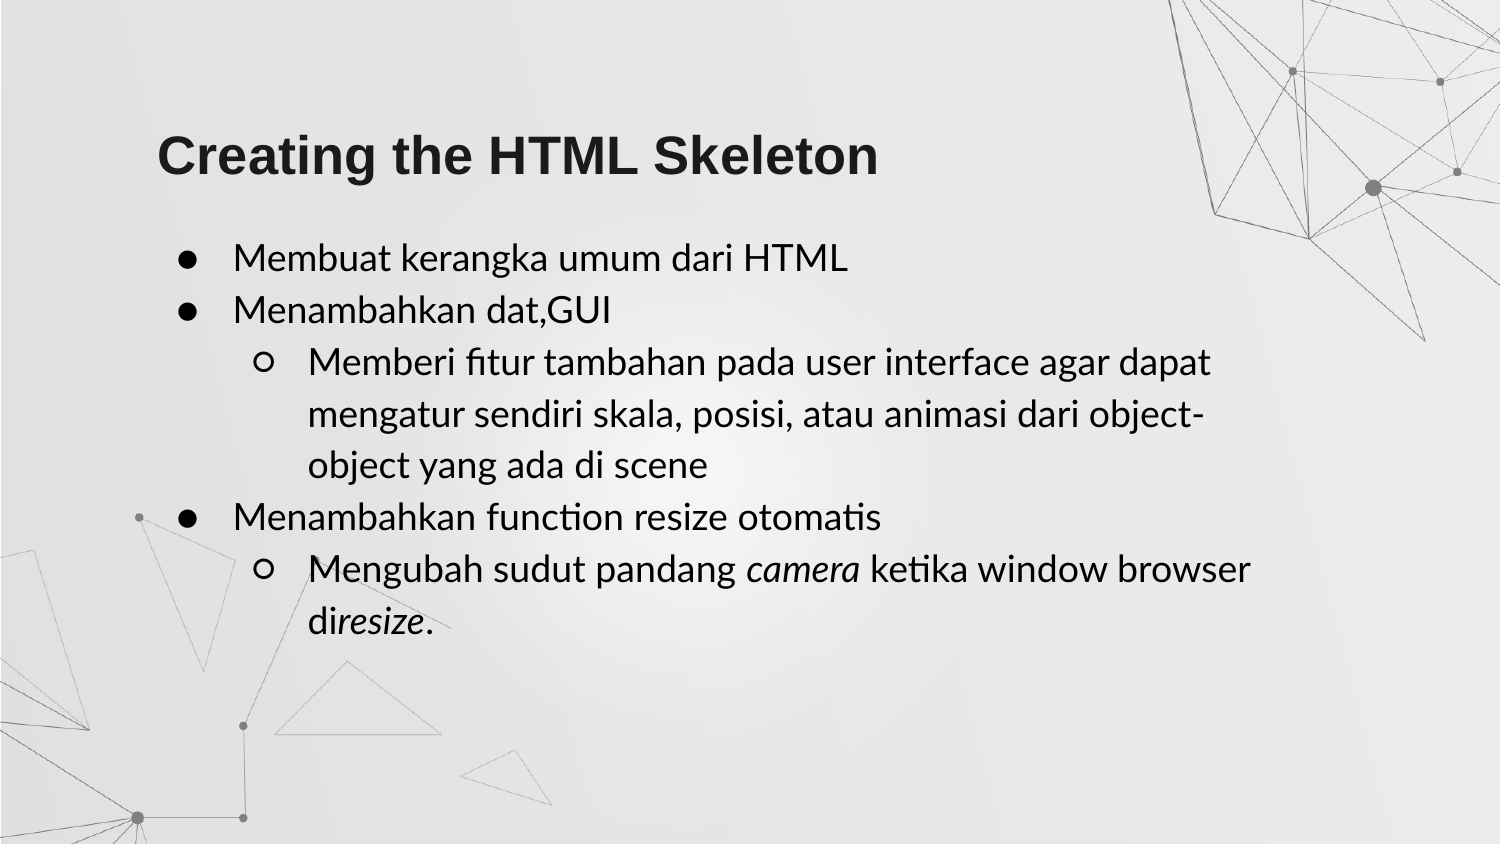

Creating the HTML Skeleton
Membuat kerangka umum dari HTML
Menambahkan dat,GUI
Memberi fitur tambahan pada user interface agar dapat mengatur sendiri skala, posisi, atau animasi dari object-object yang ada di scene
Menambahkan function resize otomatis
Mengubah sudut pandang camera ketika window browser diresize.